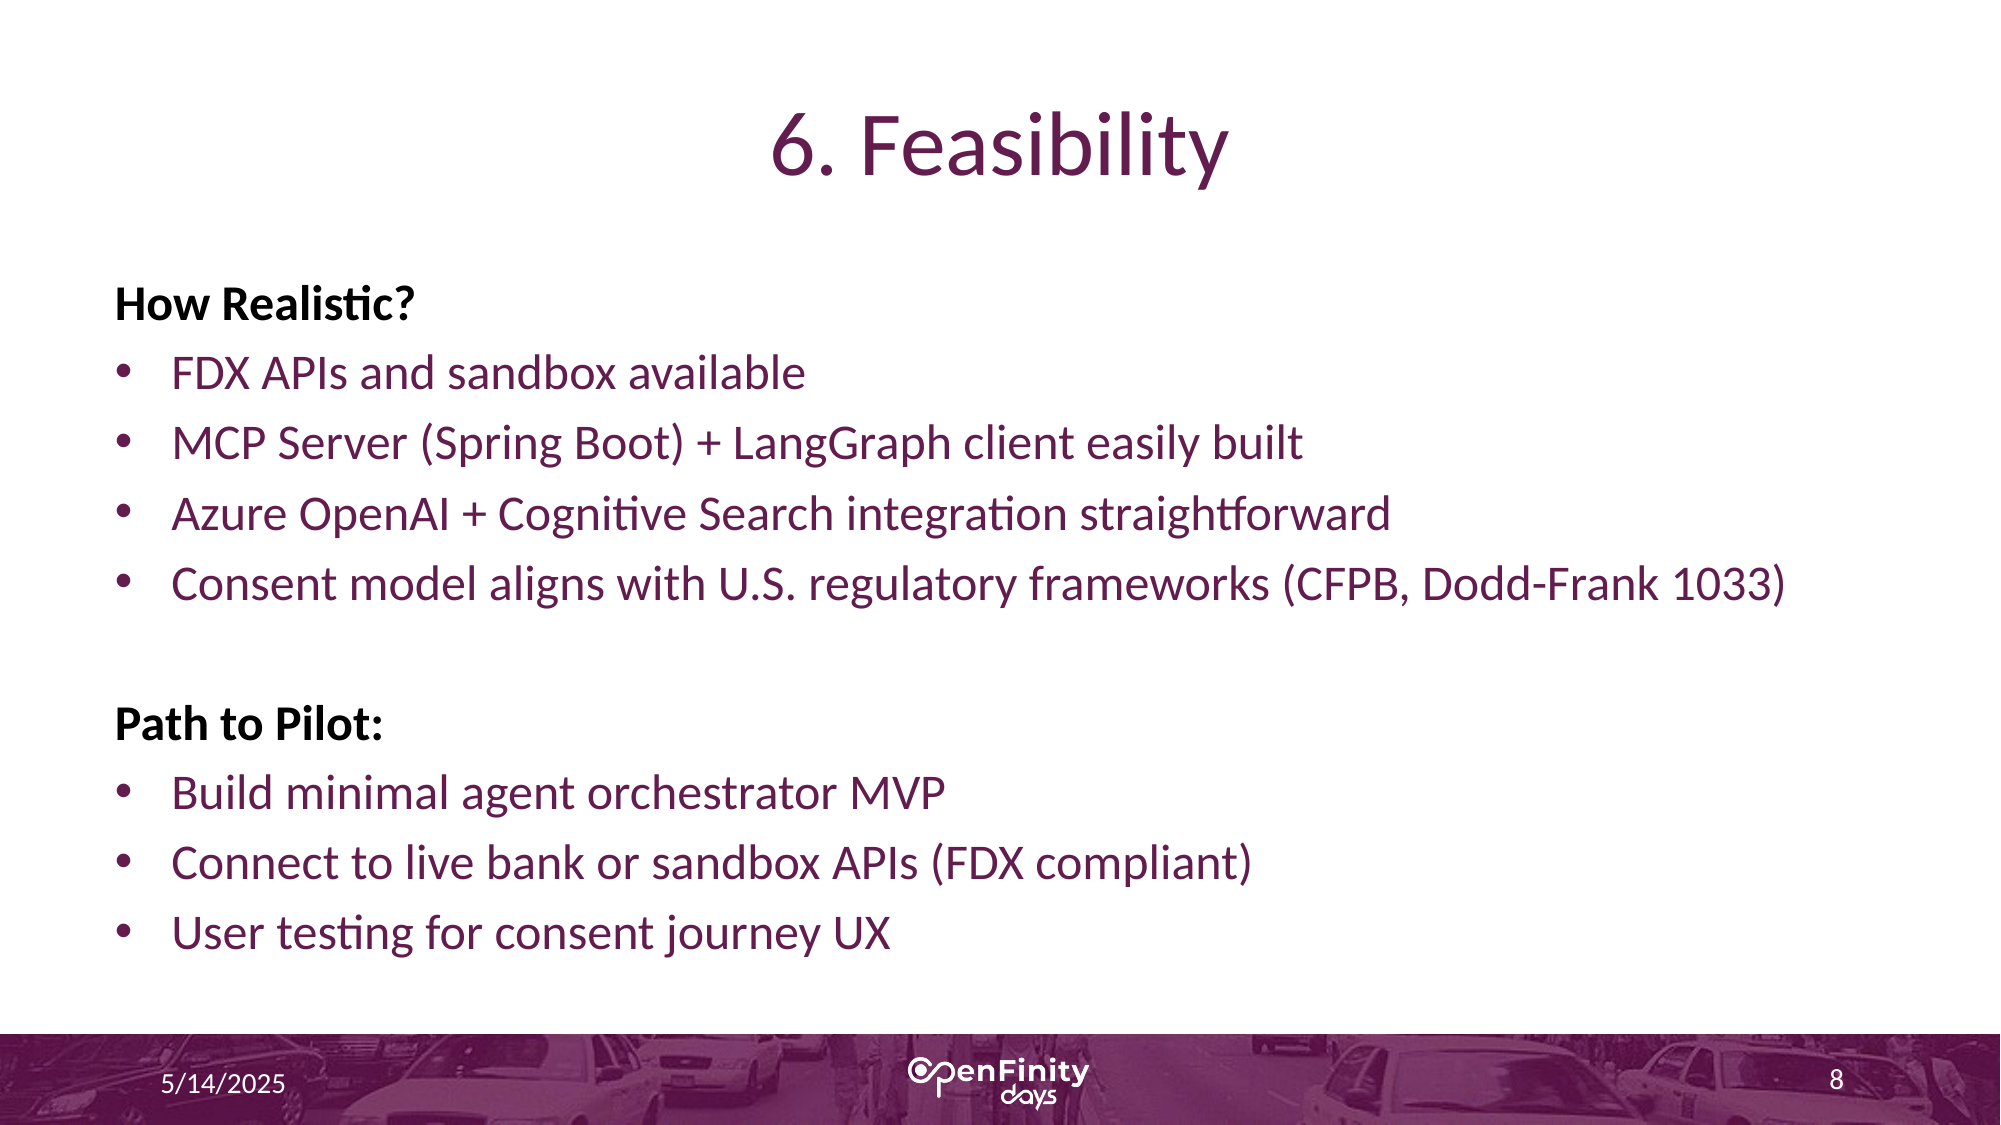

# 6. Feasibility
How Realistic?
FDX APIs and sandbox available
MCP Server (Spring Boot) + LangGraph client easily built
Azure OpenAI + Cognitive Search integration straightforward
Consent model aligns with U.S. regulatory frameworks (CFPB, Dodd-Frank 1033)

Path to Pilot:
Build minimal agent orchestrator MVP
Connect to live bank or sandbox APIs (FDX compliant)
User testing for consent journey UX
8